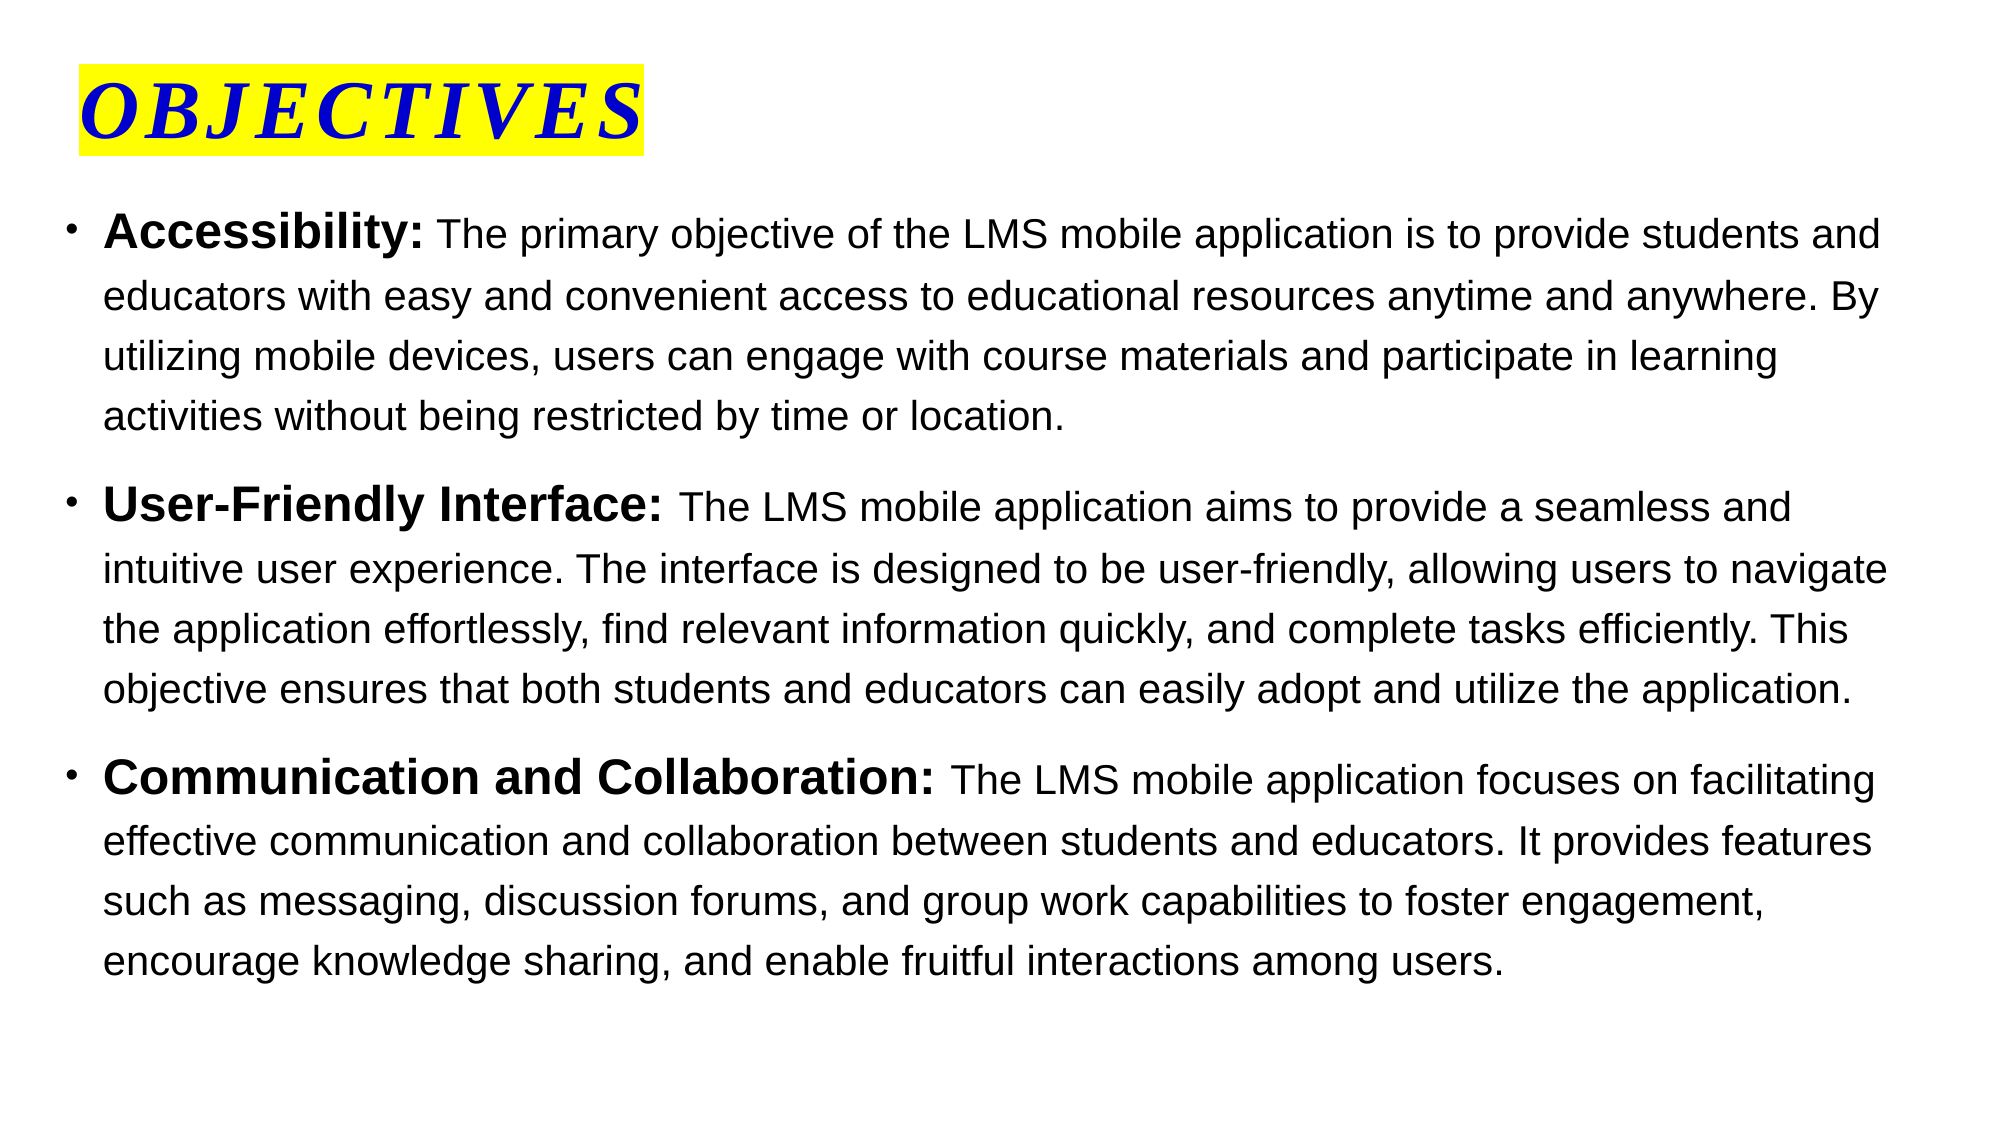

# Objectives
Accessibility: The primary objective of the LMS mobile application is to provide students and educators with easy and convenient access to educational resources anytime and anywhere. By utilizing mobile devices, users can engage with course materials and participate in learning activities without being restricted by time or location.
User-Friendly Interface: The LMS mobile application aims to provide a seamless and intuitive user experience. The interface is designed to be user-friendly, allowing users to navigate the application effortlessly, find relevant information quickly, and complete tasks efficiently. This objective ensures that both students and educators can easily adopt and utilize the application.
Communication and Collaboration: The LMS mobile application focuses on facilitating effective communication and collaboration between students and educators. It provides features such as messaging, discussion forums, and group work capabilities to foster engagement, encourage knowledge sharing, and enable fruitful interactions among users.